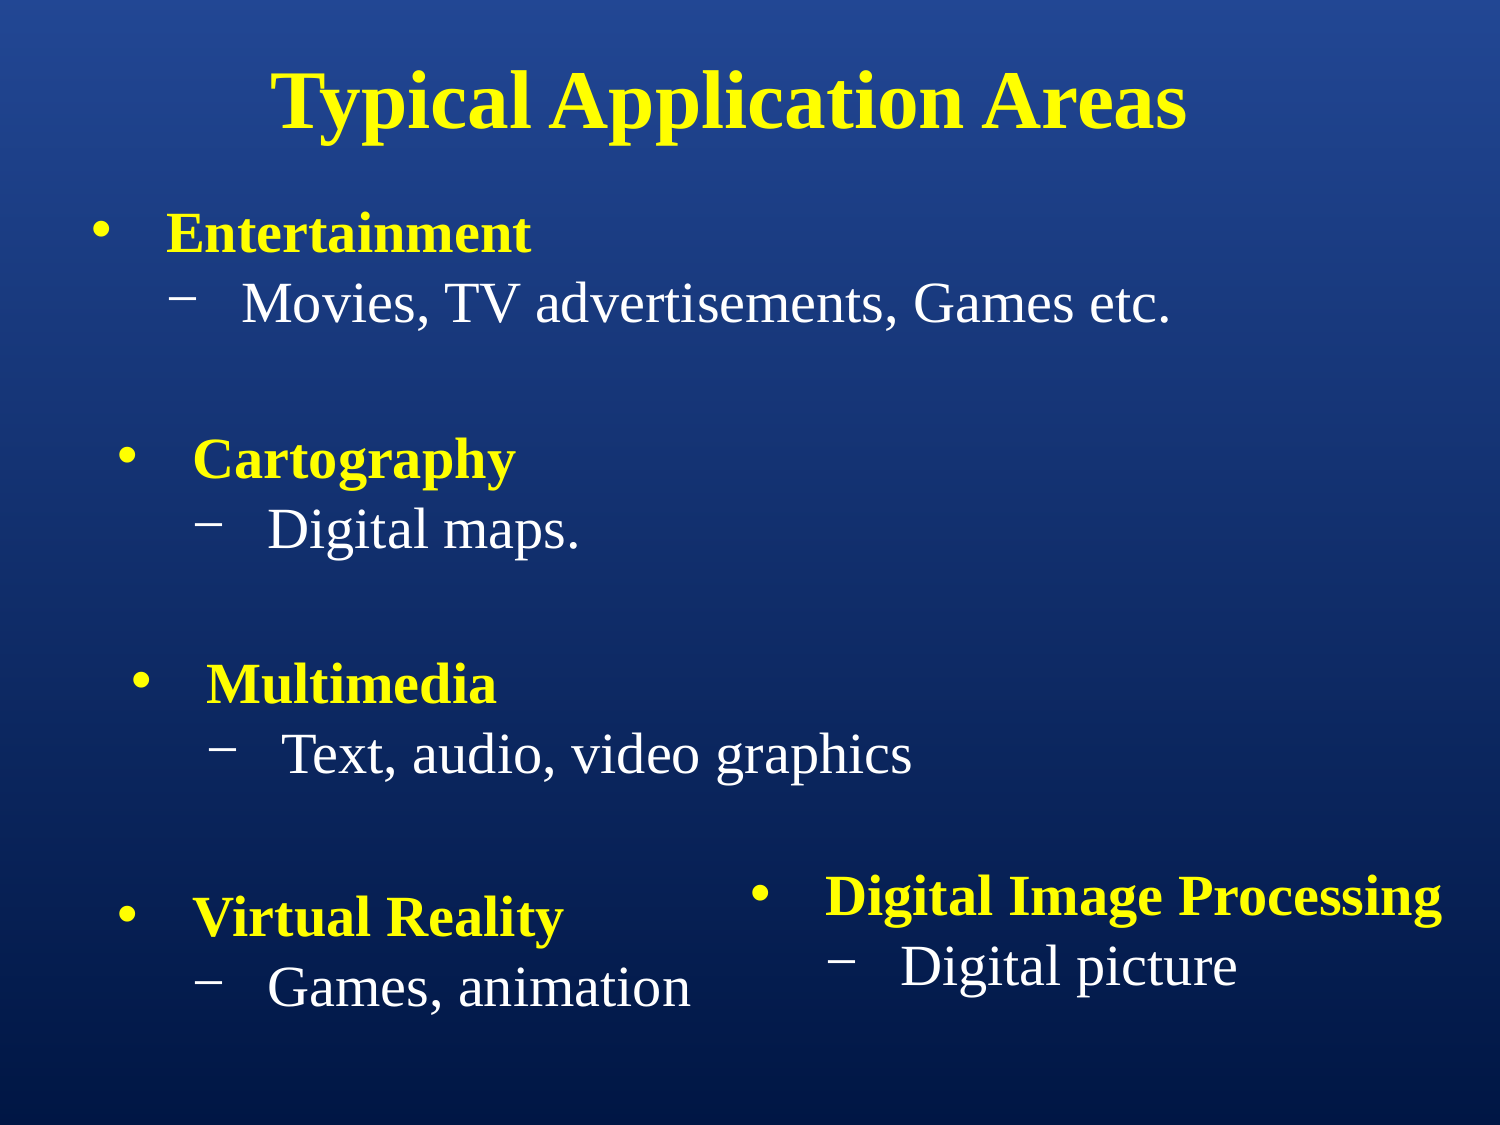

Typical Application Areas
Entertainment
Movies, TV advertisements, Games etc.
Cartography
Digital maps.

Multimedia
Text, audio, video graphics
Digital Image Processing
Digital picture

Virtual Reality
Games, animation